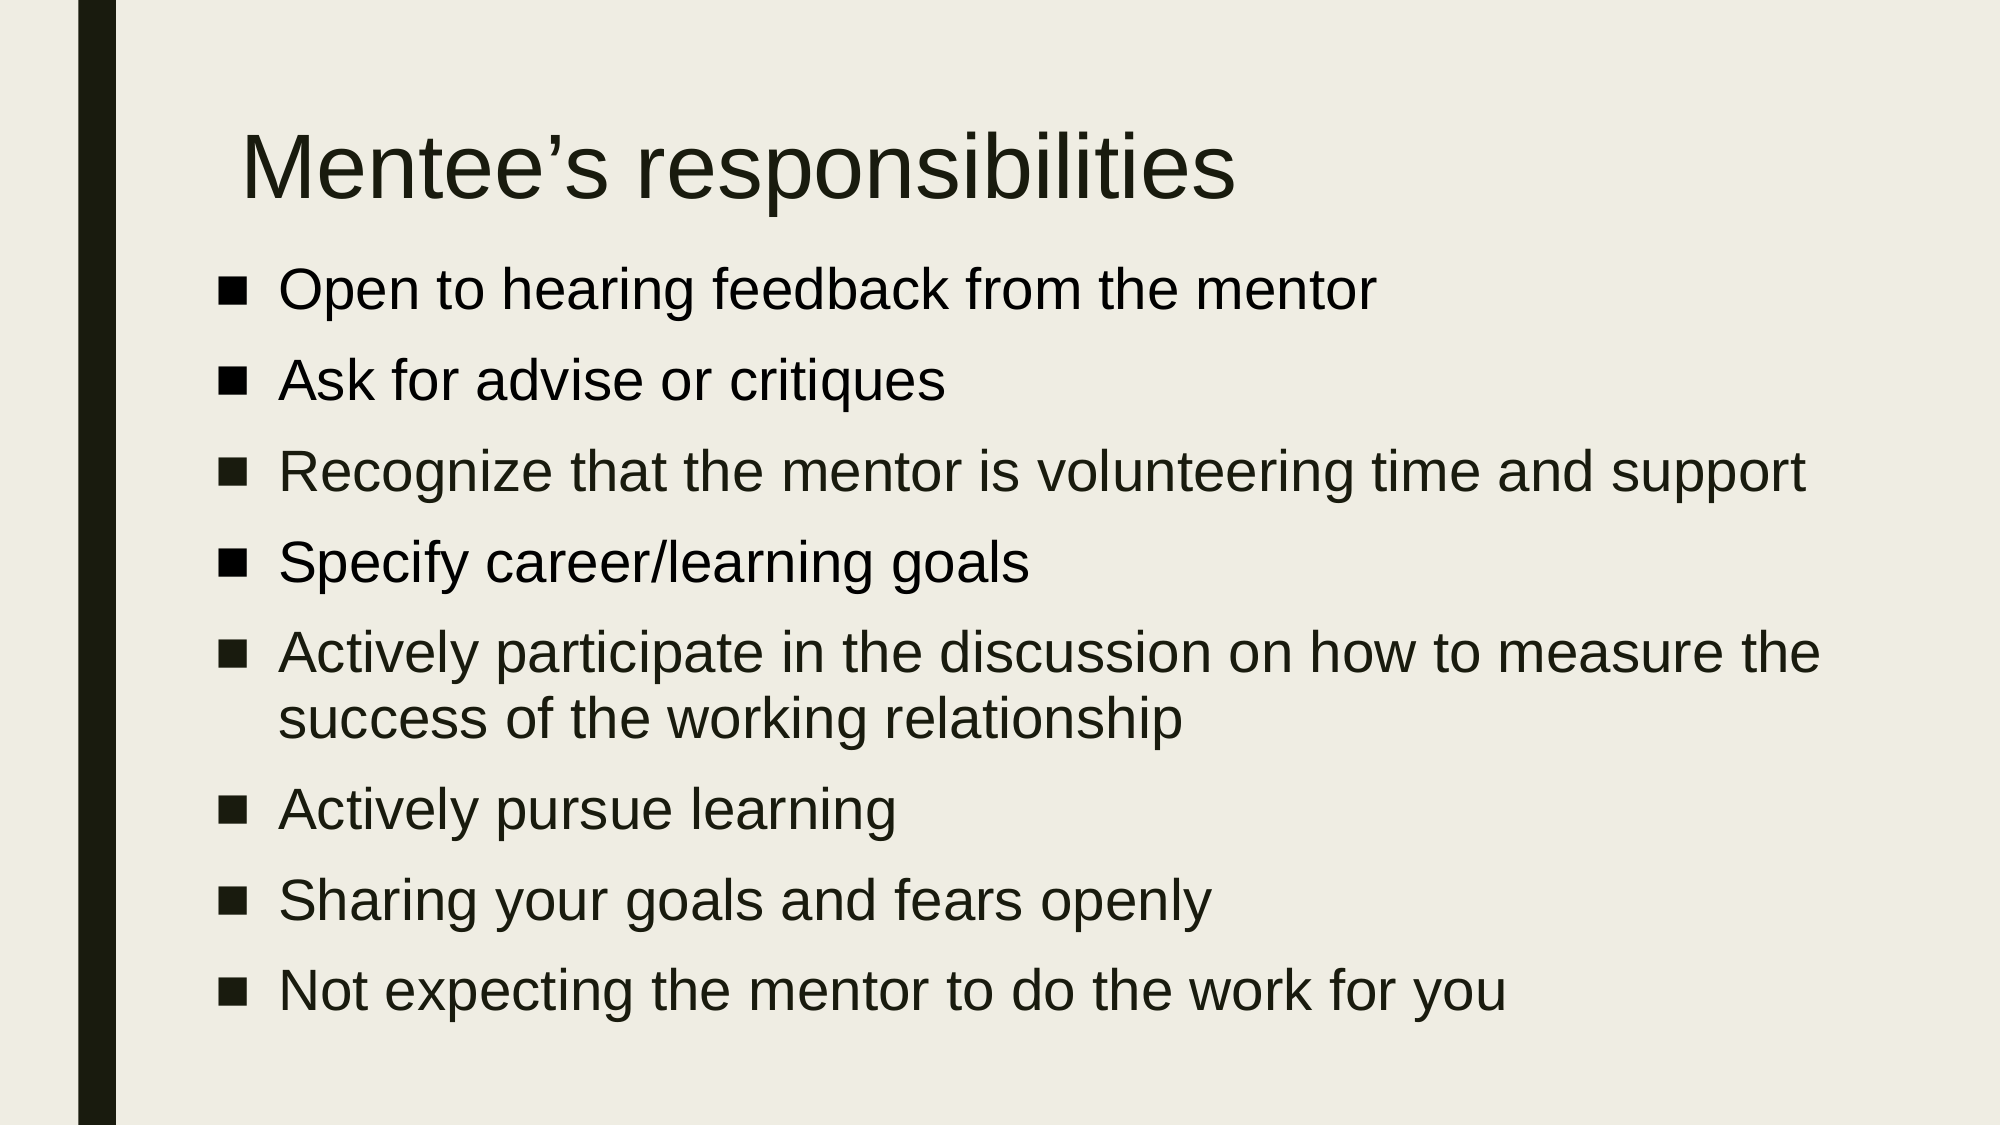

# Mentee’s responsibilities
Open to hearing feedback from the mentor
Ask for advise or critiques
Recognize that the mentor is volunteering time and support
Specify career/learning goals
Actively participate in the discussion on how to measure the success of the working relationship
Actively pursue learning
Sharing your goals and fears openly
Not expecting the mentor to do the work for you